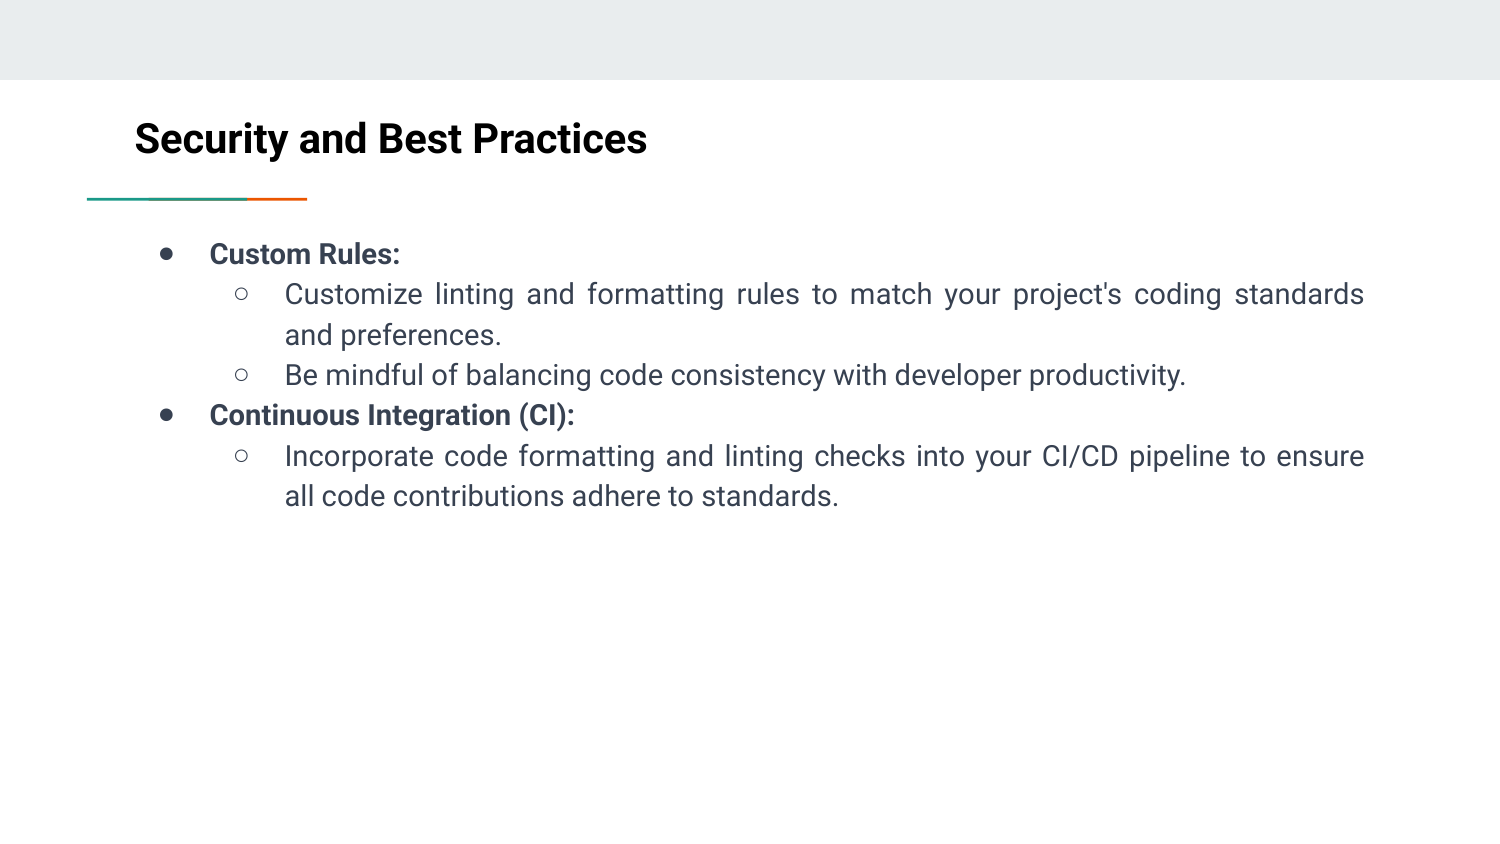

# Security and Best Practices

Custom Rules:
Customize linting and formatting rules to match your project's coding standards and preferences.
Be mindful of balancing code consistency with developer productivity.
Continuous Integration (CI):
Incorporate code formatting and linting checks into your CI/CD pipeline to ensure all code contributions adhere to standards.